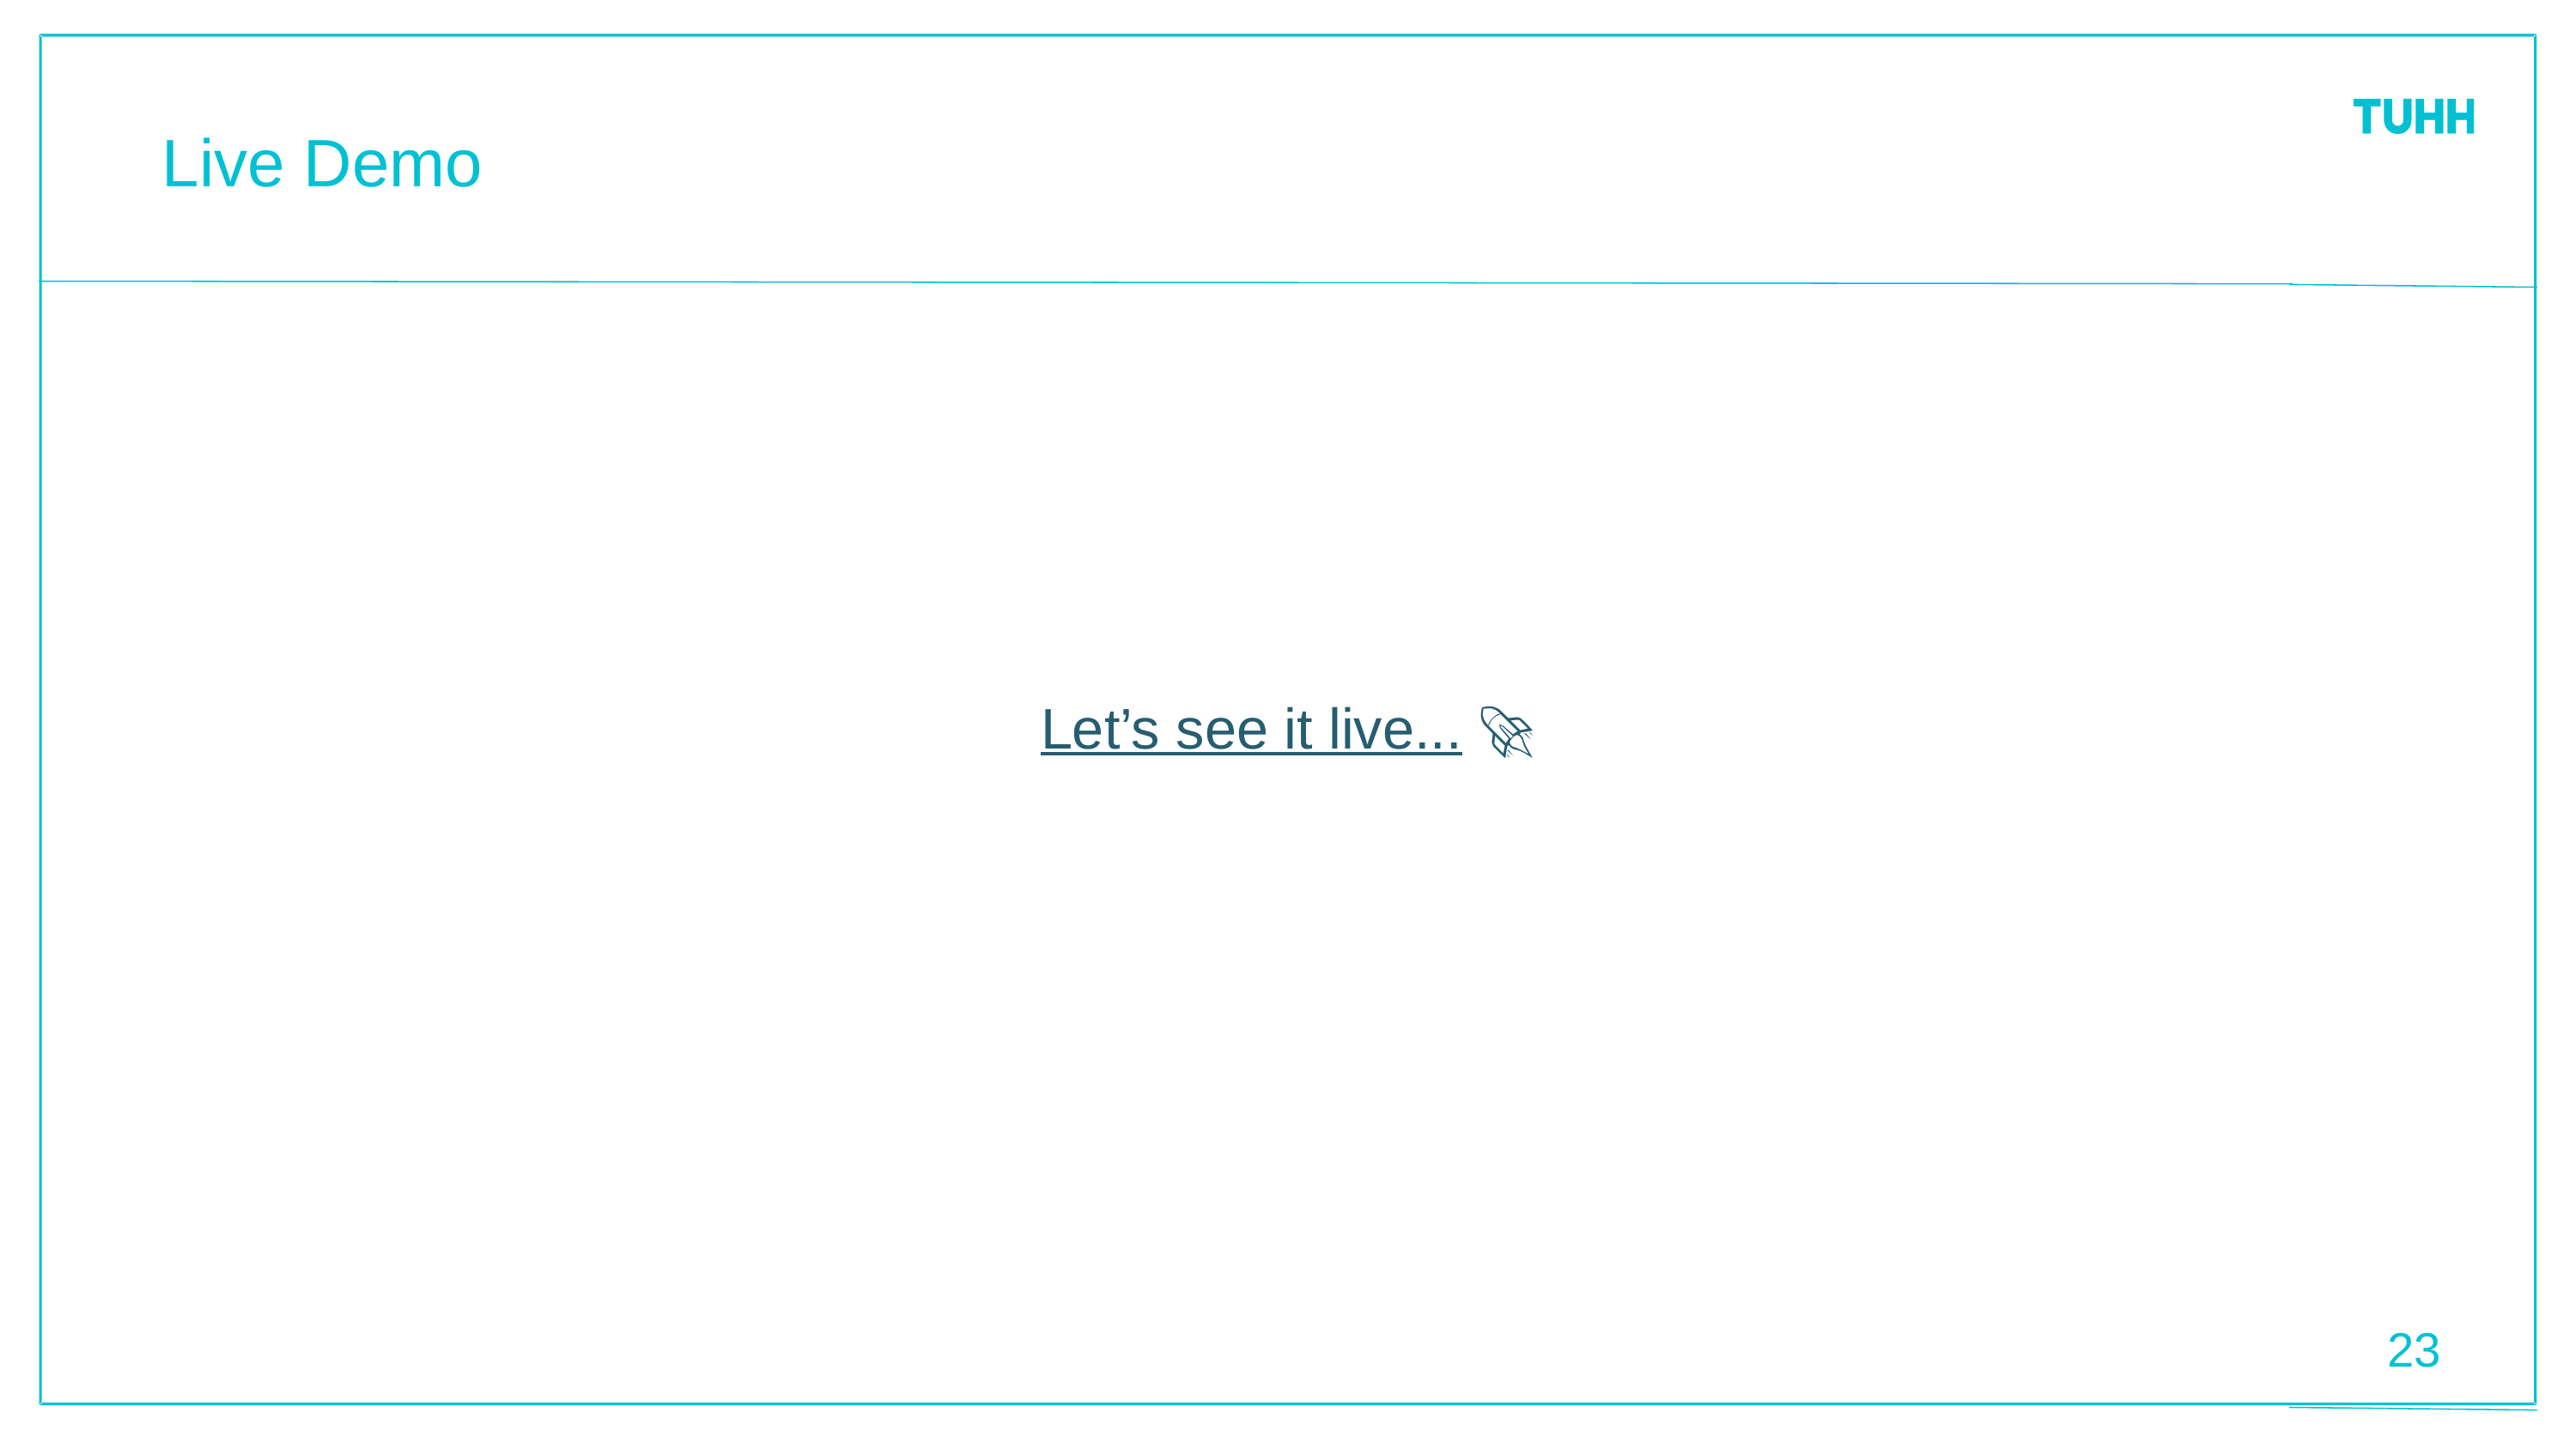

Live Demo

Let’s see it live... 🚀

23